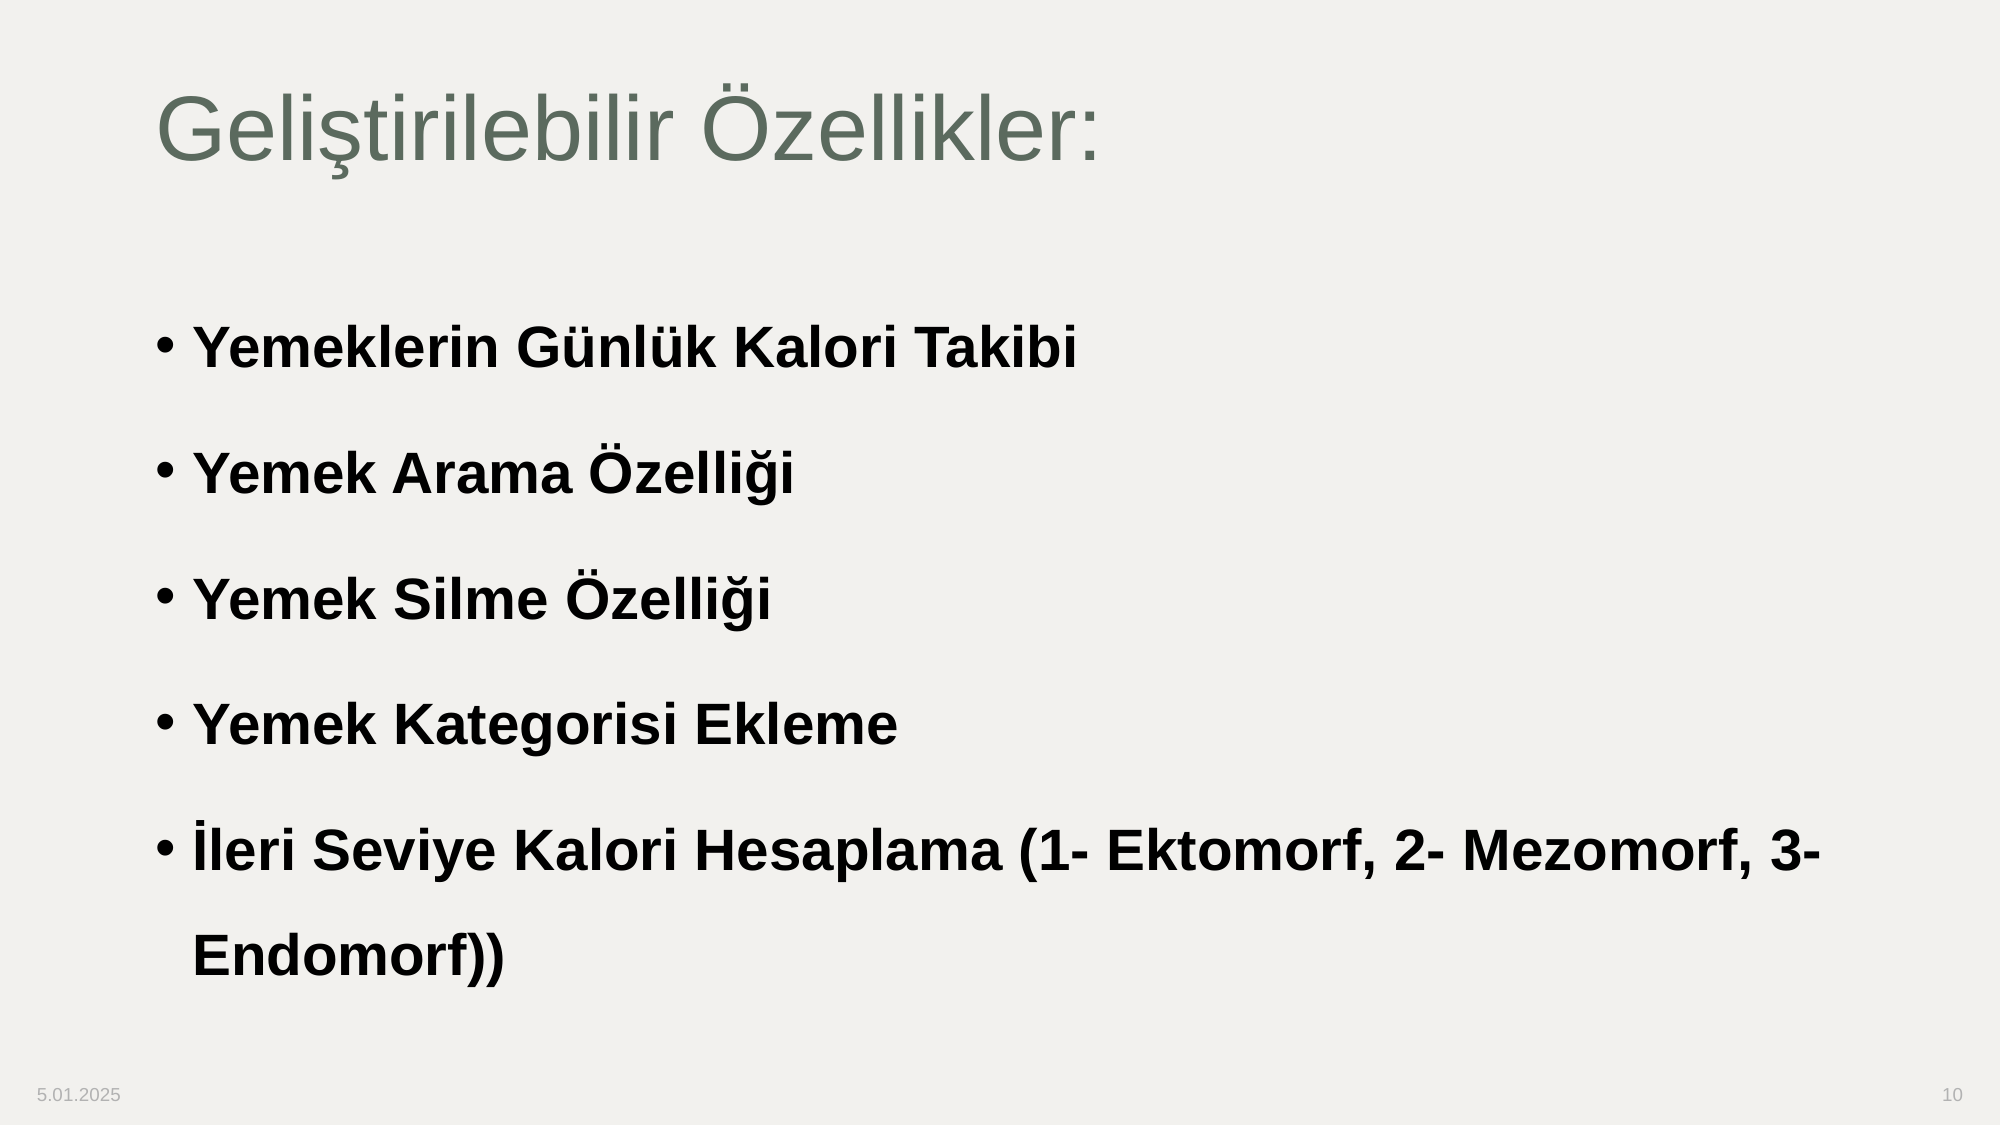

# Geliştirilebilir Özellikler:
Yemeklerin Günlük Kalori Takibi
Yemek Arama Özelliği
Yemek Silme Özelliği
Yemek Kategorisi Ekleme
İleri Seviye Kalori Hesaplama (1- Ektomorf, 2- Mezomorf, 3- Endomorf))

5.01.2025
10